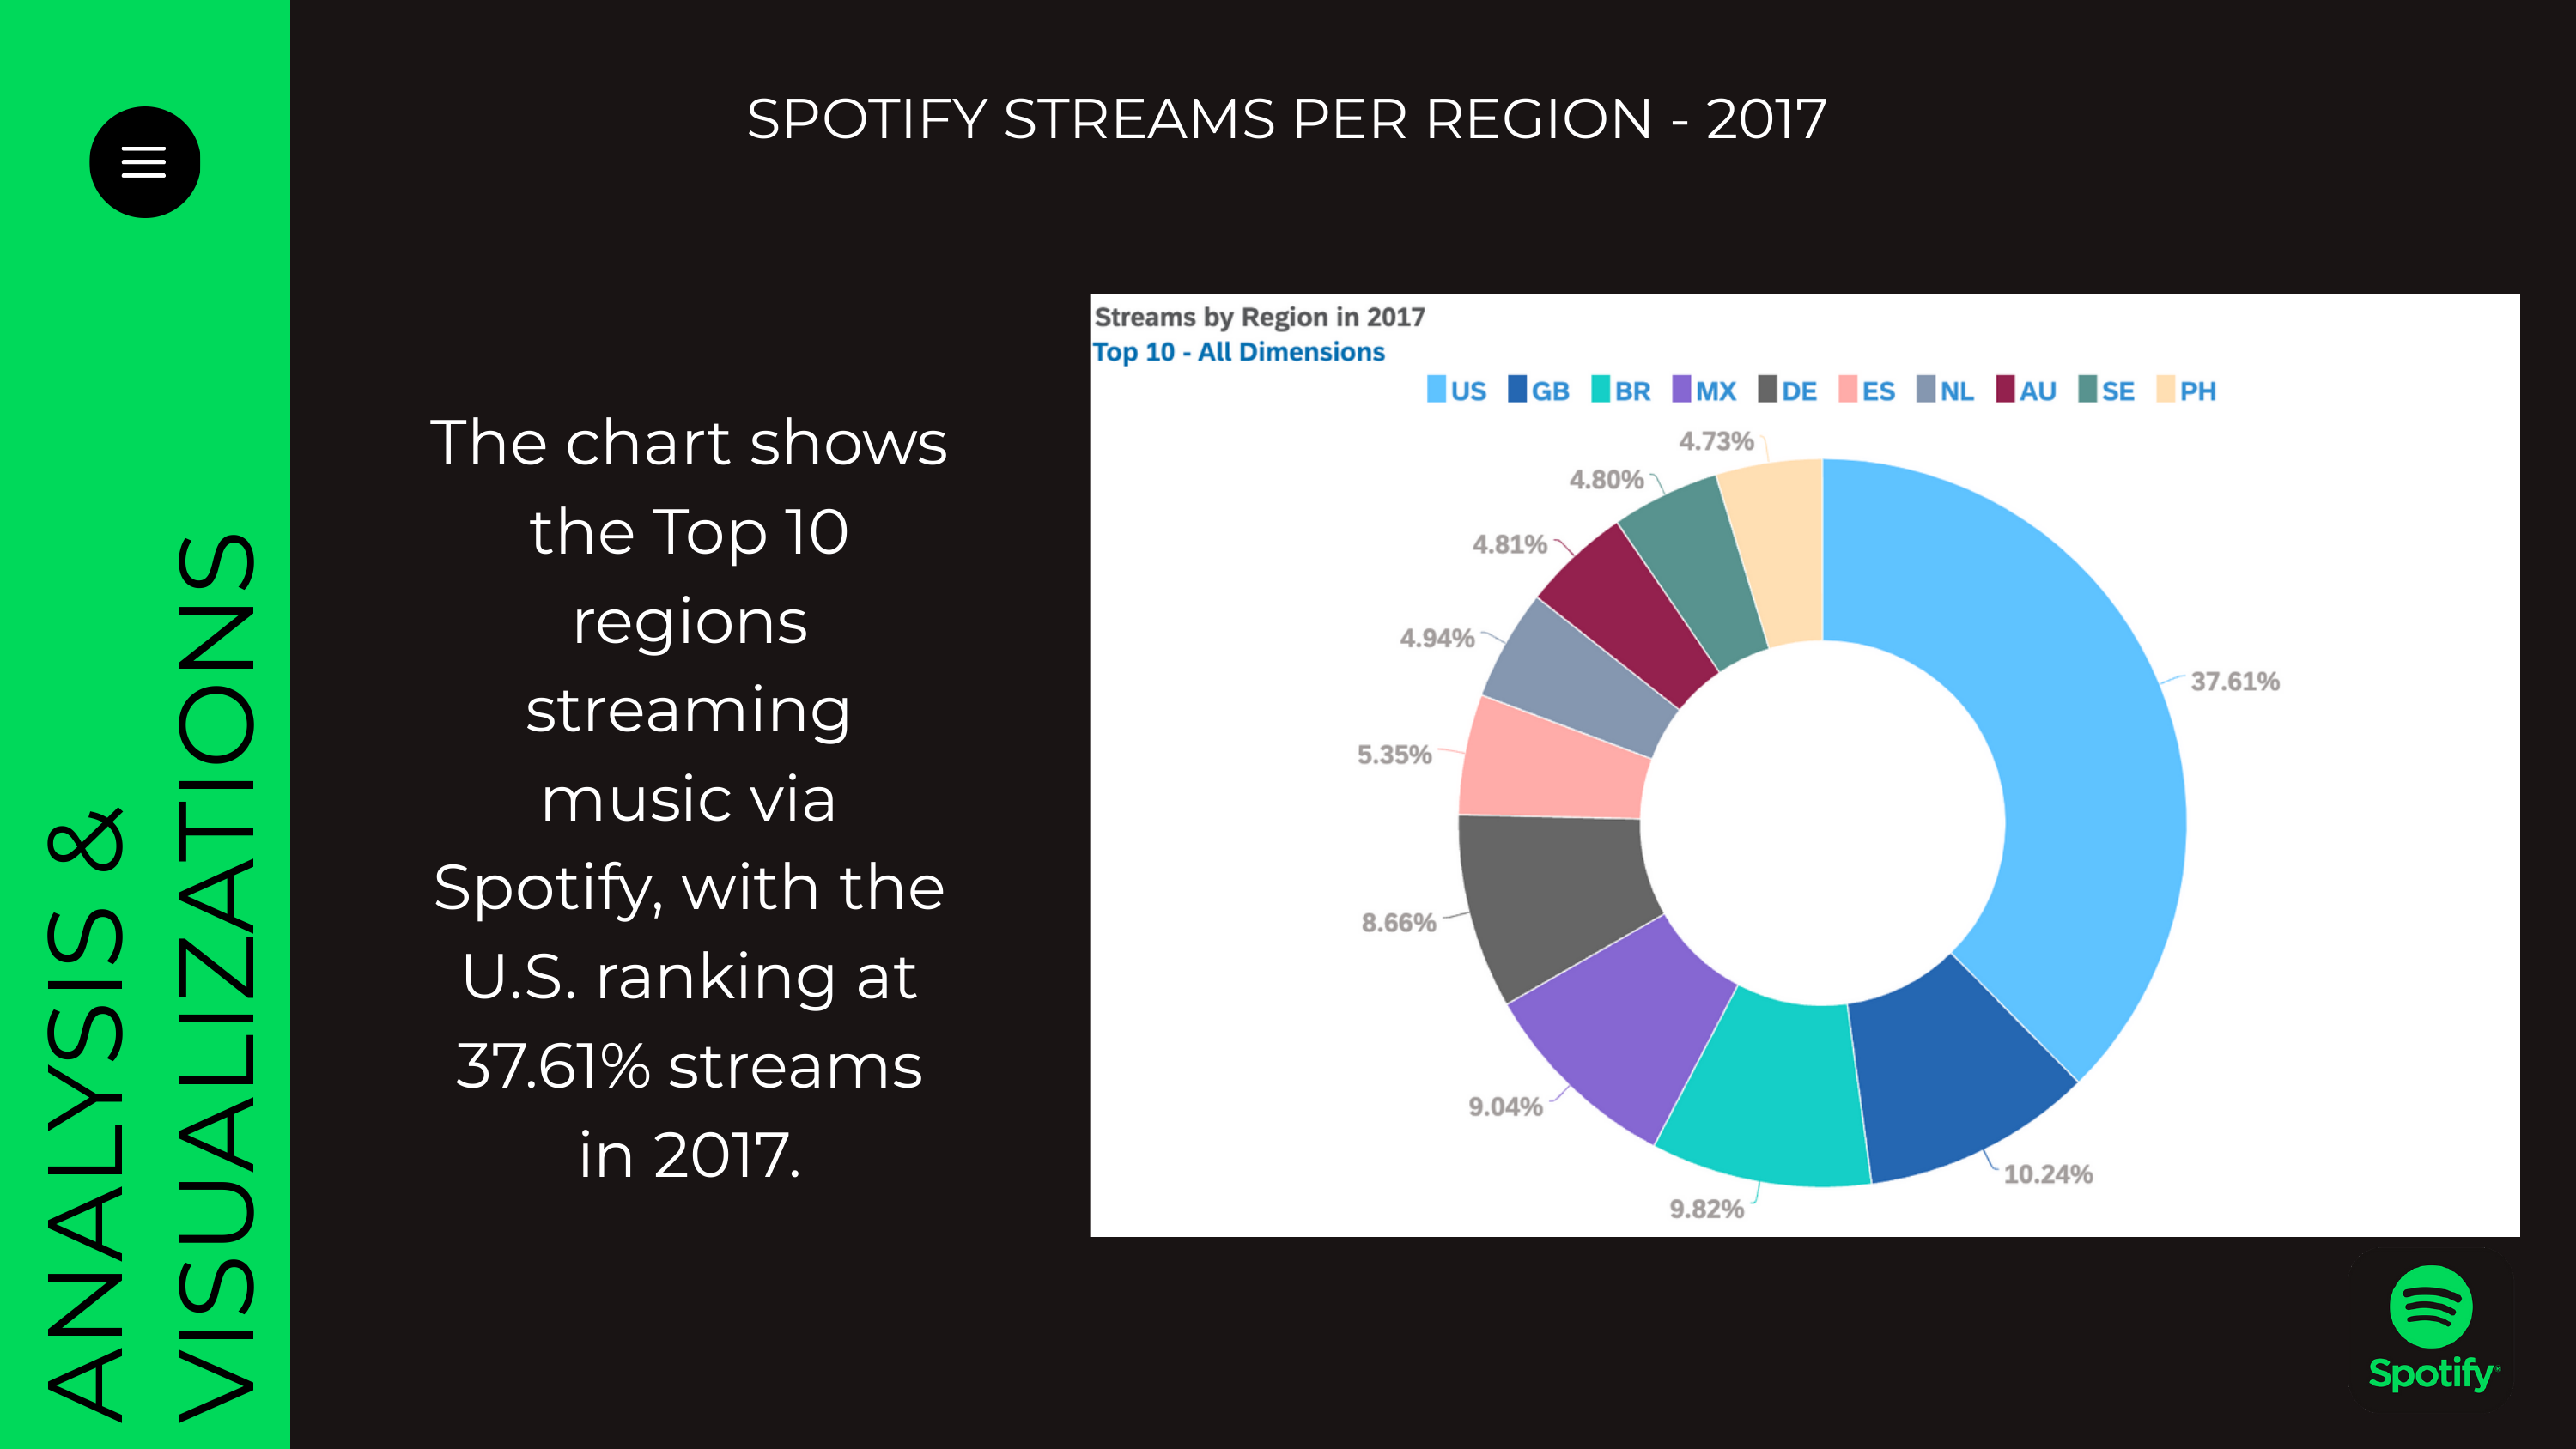

SPOTIFY STREAMS PER REGION - 2017

The chart shows the Top 10 regions streaming music via Spotify, with the U.S. ranking at 37.61% streams in 2017.
ANALYSIS & VISUALIZATIONS